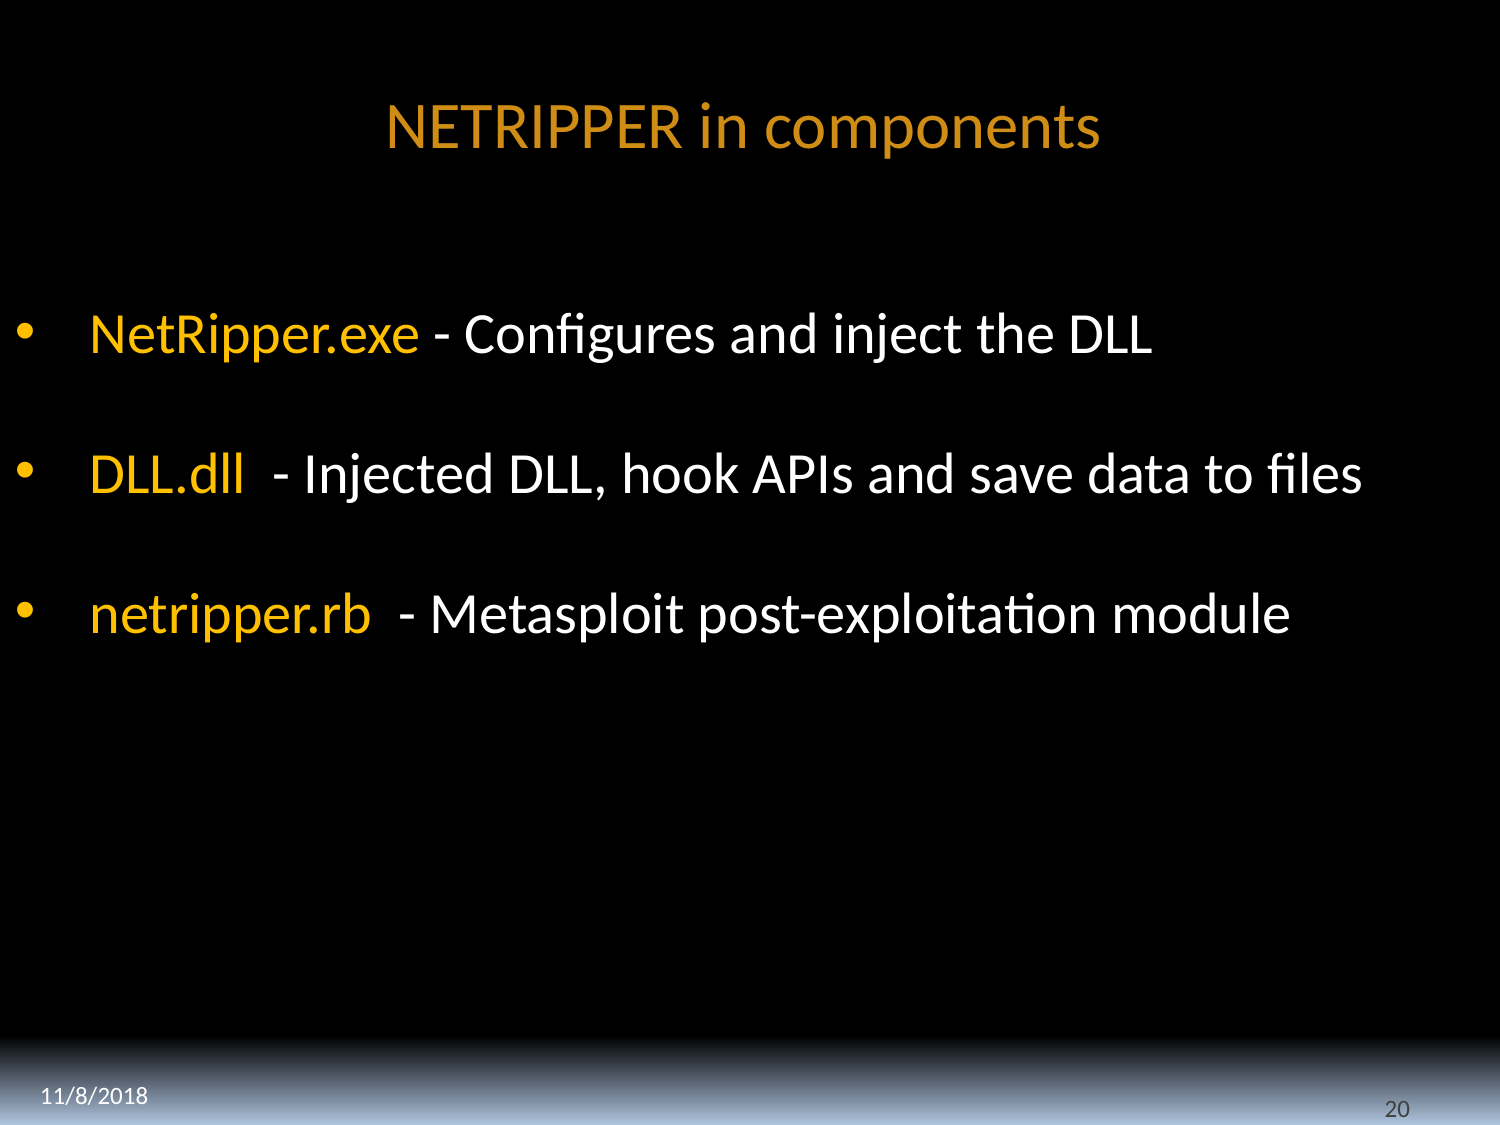

NETRIPPER in components
NetRipper.exe - Configures and inject the DLL

DLL.dll  - Injected DLL, hook APIs and save data to files

netripper.rb  - Metasploit post-exploitation module
11/8/2018
20